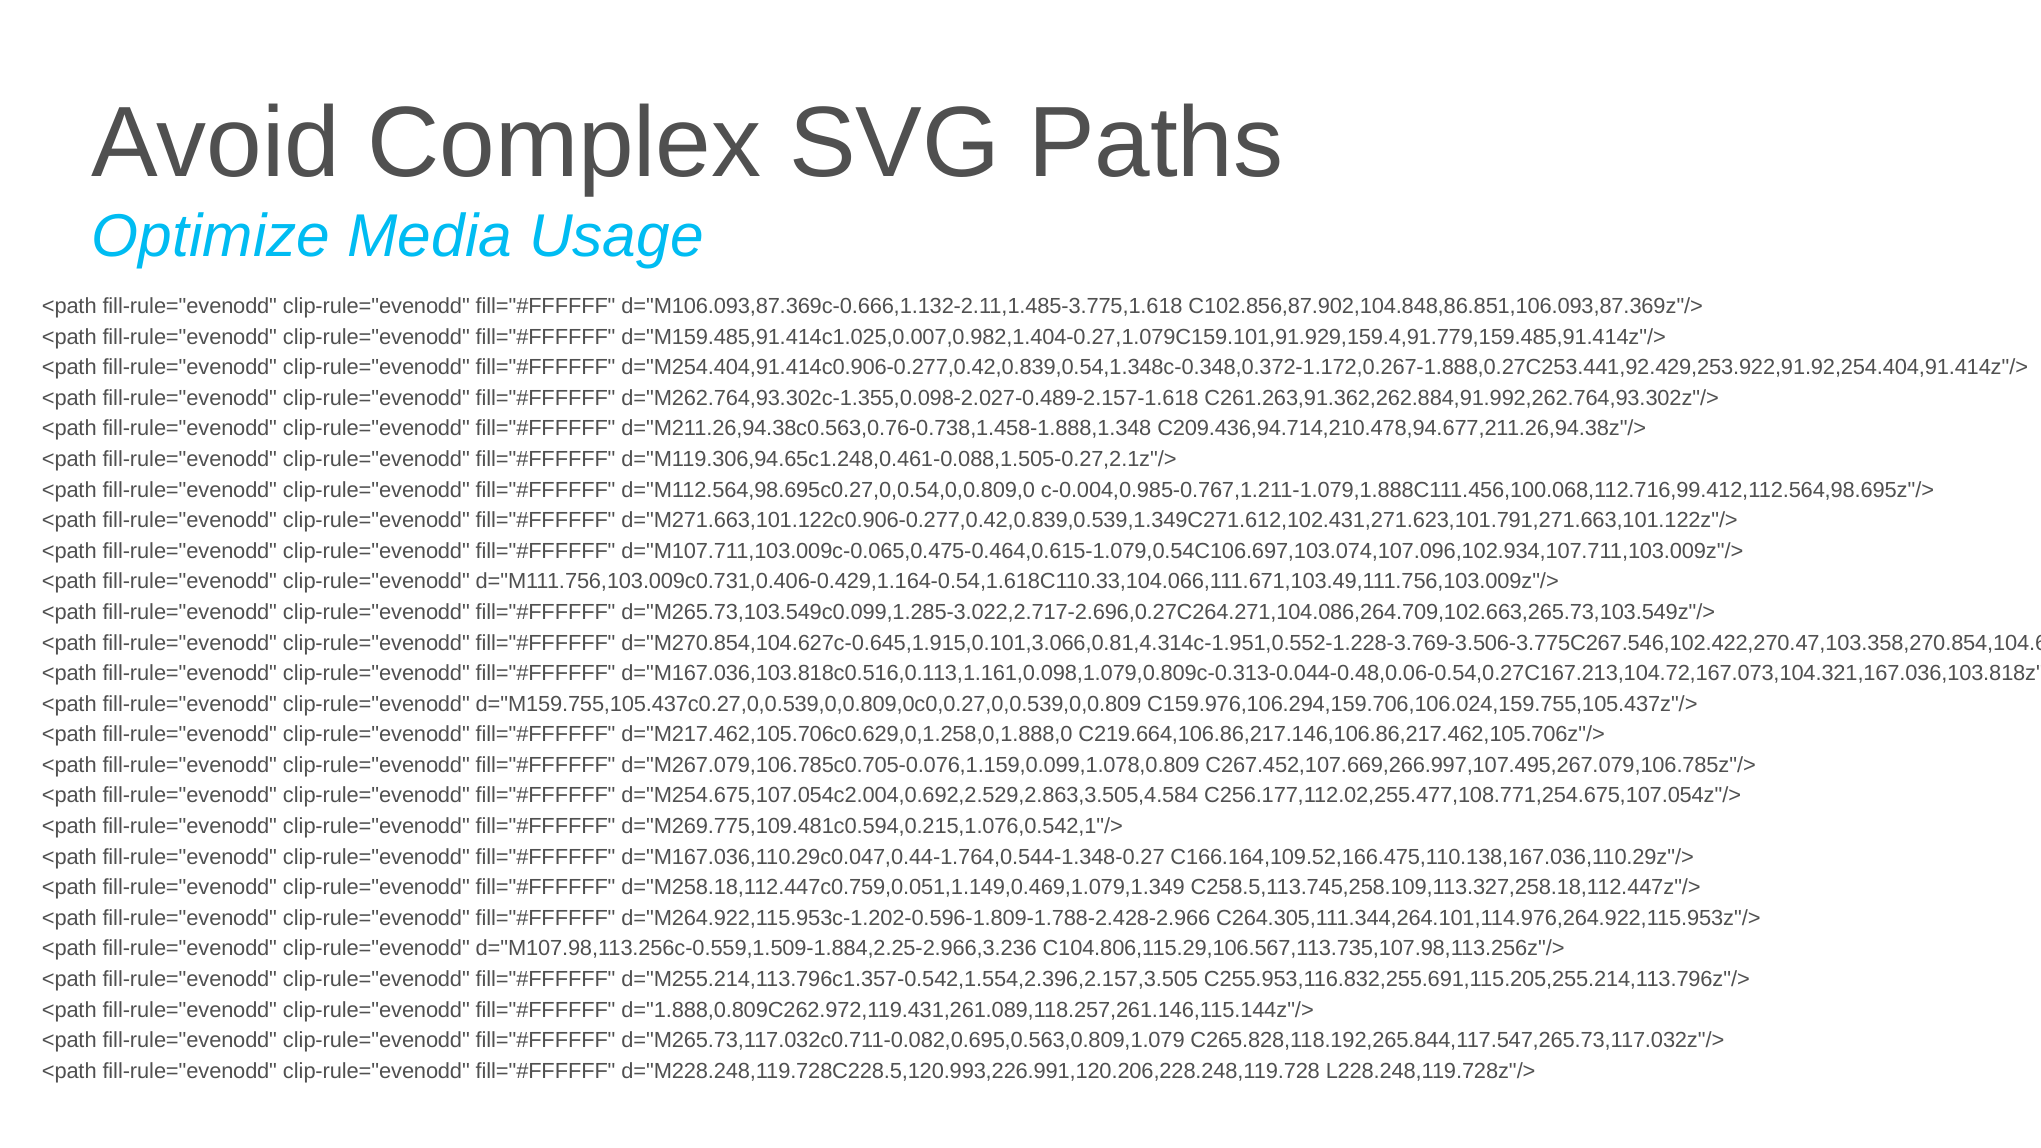

Avoid Complex SVG Paths
Optimize Media Usage
<path fill-rule="evenodd" clip-rule="evenodd" fill="#FFFFFF" d="M106.093,87.369c-0.666,1.132-2.11,1.485-3.775,1.618 C102.856,87.902,104.848,86.851,106.093,87.369z"/>
<path fill-rule="evenodd" clip-rule="evenodd" fill="#FFFFFF" d="M159.485,91.414c1.025,0.007,0.982,1.404-0.27,1.079C159.101,91.929,159.4,91.779,159.485,91.414z"/>
<path fill-rule="evenodd" clip-rule="evenodd" fill="#FFFFFF" d="M254.404,91.414c0.906-0.277,0.42,0.839,0.54,1.348c-0.348,0.372-1.172,0.267-1.888,0.27C253.441,92.429,253.922,91.92,254.404,91.414z"/>
<path fill-rule="evenodd" clip-rule="evenodd" fill="#FFFFFF" d="M262.764,93.302c-1.355,0.098-2.027-0.489-2.157-1.618 C261.263,91.362,262.884,91.992,262.764,93.302z"/>
<path fill-rule="evenodd" clip-rule="evenodd" fill="#FFFFFF" d="M211.26,94.38c0.563,0.76-0.738,1.458-1.888,1.348 C209.436,94.714,210.478,94.677,211.26,94.38z"/>
<path fill-rule="evenodd" clip-rule="evenodd" fill="#FFFFFF" d="M119.306,94.65c1.248,0.461-0.088,1.505-0.27,2.1z"/>
<path fill-rule="evenodd" clip-rule="evenodd" fill="#FFFFFF" d="M112.564,98.695c0.27,0,0.54,0,0.809,0 c-0.004,0.985-0.767,1.211-1.079,1.888C111.456,100.068,112.716,99.412,112.564,98.695z"/>
<path fill-rule="evenodd" clip-rule="evenodd" fill="#FFFFFF" d="M271.663,101.122c0.906-0.277,0.42,0.839,0.539,1.349C271.612,102.431,271.623,101.791,271.663,101.122z"/>
<path fill-rule="evenodd" clip-rule="evenodd" fill="#FFFFFF" d="M107.711,103.009c-0.065,0.475-0.464,0.615-1.079,0.54C106.697,103.074,107.096,102.934,107.711,103.009z"/>
<path fill-rule="evenodd" clip-rule="evenodd" d="M111.756,103.009c0.731,0.406-0.429,1.164-0.54,1.618C110.33,104.066,111.671,103.49,111.756,103.009z"/>
<path fill-rule="evenodd" clip-rule="evenodd" fill="#FFFFFF" d="M265.73,103.549c0.099,1.285-3.022,2.717-2.696,0.27C264.271,104.086,264.709,102.663,265.73,103.549z"/>
<path fill-rule="evenodd" clip-rule="evenodd" fill="#FFFFFF" d="M270.854,104.627c-0.645,1.915,0.101,3.066,0.81,4.314c-1.951,0.552-1.228-3.769-3.506-3.775C267.546,102.422,270.47,103.358,270.854,104.627z"/>
<path fill-rule="evenodd" clip-rule="evenodd" fill="#FFFFFF" d="M167.036,103.818c0.516,0.113,1.161,0.098,1.079,0.809c-0.313-0.044-0.48,0.06-0.54,0.27C167.213,104.72,167.073,104.321,167.036,103.818z"/>
<path fill-rule="evenodd" clip-rule="evenodd" d="M159.755,105.437c0.27,0,0.539,0,0.809,0c0,0.27,0,0.539,0,0.809 C159.976,106.294,159.706,106.024,159.755,105.437z"/>
<path fill-rule="evenodd" clip-rule="evenodd" fill="#FFFFFF" d="M217.462,105.706c0.629,0,1.258,0,1.888,0 C219.664,106.86,217.146,106.86,217.462,105.706z"/>
<path fill-rule="evenodd" clip-rule="evenodd" fill="#FFFFFF" d="M267.079,106.785c0.705-0.076,1.159,0.099,1.078,0.809 C267.452,107.669,266.997,107.495,267.079,106.785z"/>
<path fill-rule="evenodd" clip-rule="evenodd" fill="#FFFFFF" d="M254.675,107.054c2.004,0.692,2.529,2.863,3.505,4.584 C256.177,112.02,255.477,108.771,254.675,107.054z"/>
<path fill-rule="evenodd" clip-rule="evenodd" fill="#FFFFFF" d="M269.775,109.481c0.594,0.215,1.076,0.542,1"/>
<path fill-rule="evenodd" clip-rule="evenodd" fill="#FFFFFF" d="M167.036,110.29c0.047,0.44-1.764,0.544-1.348-0.27 C166.164,109.52,166.475,110.138,167.036,110.29z"/>
<path fill-rule="evenodd" clip-rule="evenodd" fill="#FFFFFF" d="M258.18,112.447c0.759,0.051,1.149,0.469,1.079,1.349 C258.5,113.745,258.109,113.327,258.18,112.447z"/>
<path fill-rule="evenodd" clip-rule="evenodd" fill="#FFFFFF" d="M264.922,115.953c-1.202-0.596-1.809-1.788-2.428-2.966 C264.305,111.344,264.101,114.976,264.922,115.953z"/>
<path fill-rule="evenodd" clip-rule="evenodd" d="M107.98,113.256c-0.559,1.509-1.884,2.25-2.966,3.236 C104.806,115.29,106.567,113.735,107.98,113.256z"/>
<path fill-rule="evenodd" clip-rule="evenodd" fill="#FFFFFF" d="M255.214,113.796c1.357-0.542,1.554,2.396,2.157,3.505 C255.953,116.832,255.691,115.205,255.214,113.796z"/>
<path fill-rule="evenodd" clip-rule="evenodd" fill="#FFFFFF" d="1.888,0.809C262.972,119.431,261.089,118.257,261.146,115.144z"/>
<path fill-rule="evenodd" clip-rule="evenodd" fill="#FFFFFF" d="M265.73,117.032c0.711-0.082,0.695,0.563,0.809,1.079 C265.828,118.192,265.844,117.547,265.73,117.032z"/>
<path fill-rule="evenodd" clip-rule="evenodd" fill="#FFFFFF" d="M228.248,119.728C228.5,120.993,226.991,120.206,228.248,119.728 L228.248,119.728z"/>